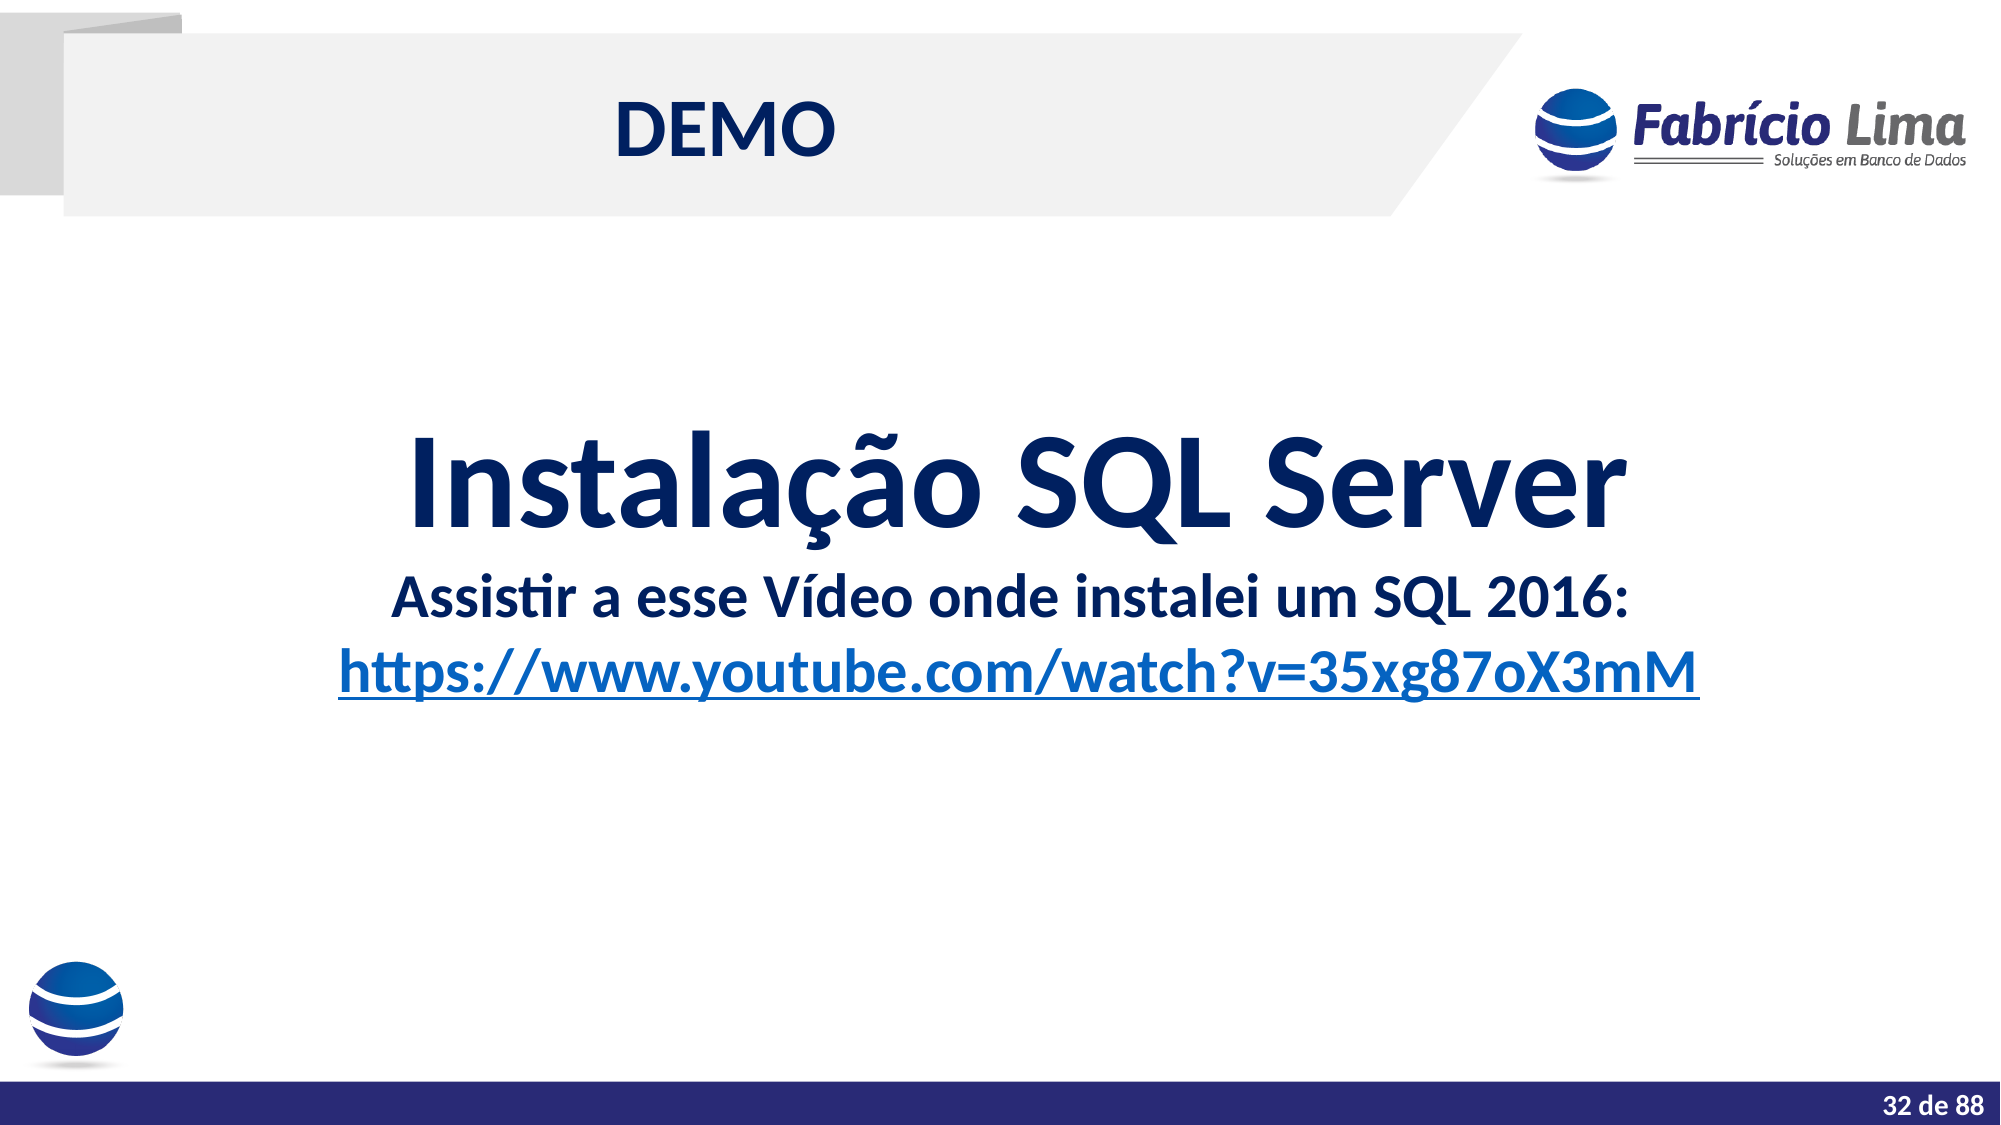

DEMO

Instalação SQL Server
Assistir a esse Vídeo onde instalei um SQL 2016: https://www.youtube.com/watch?v=35xg87oX3mM

32 de 88